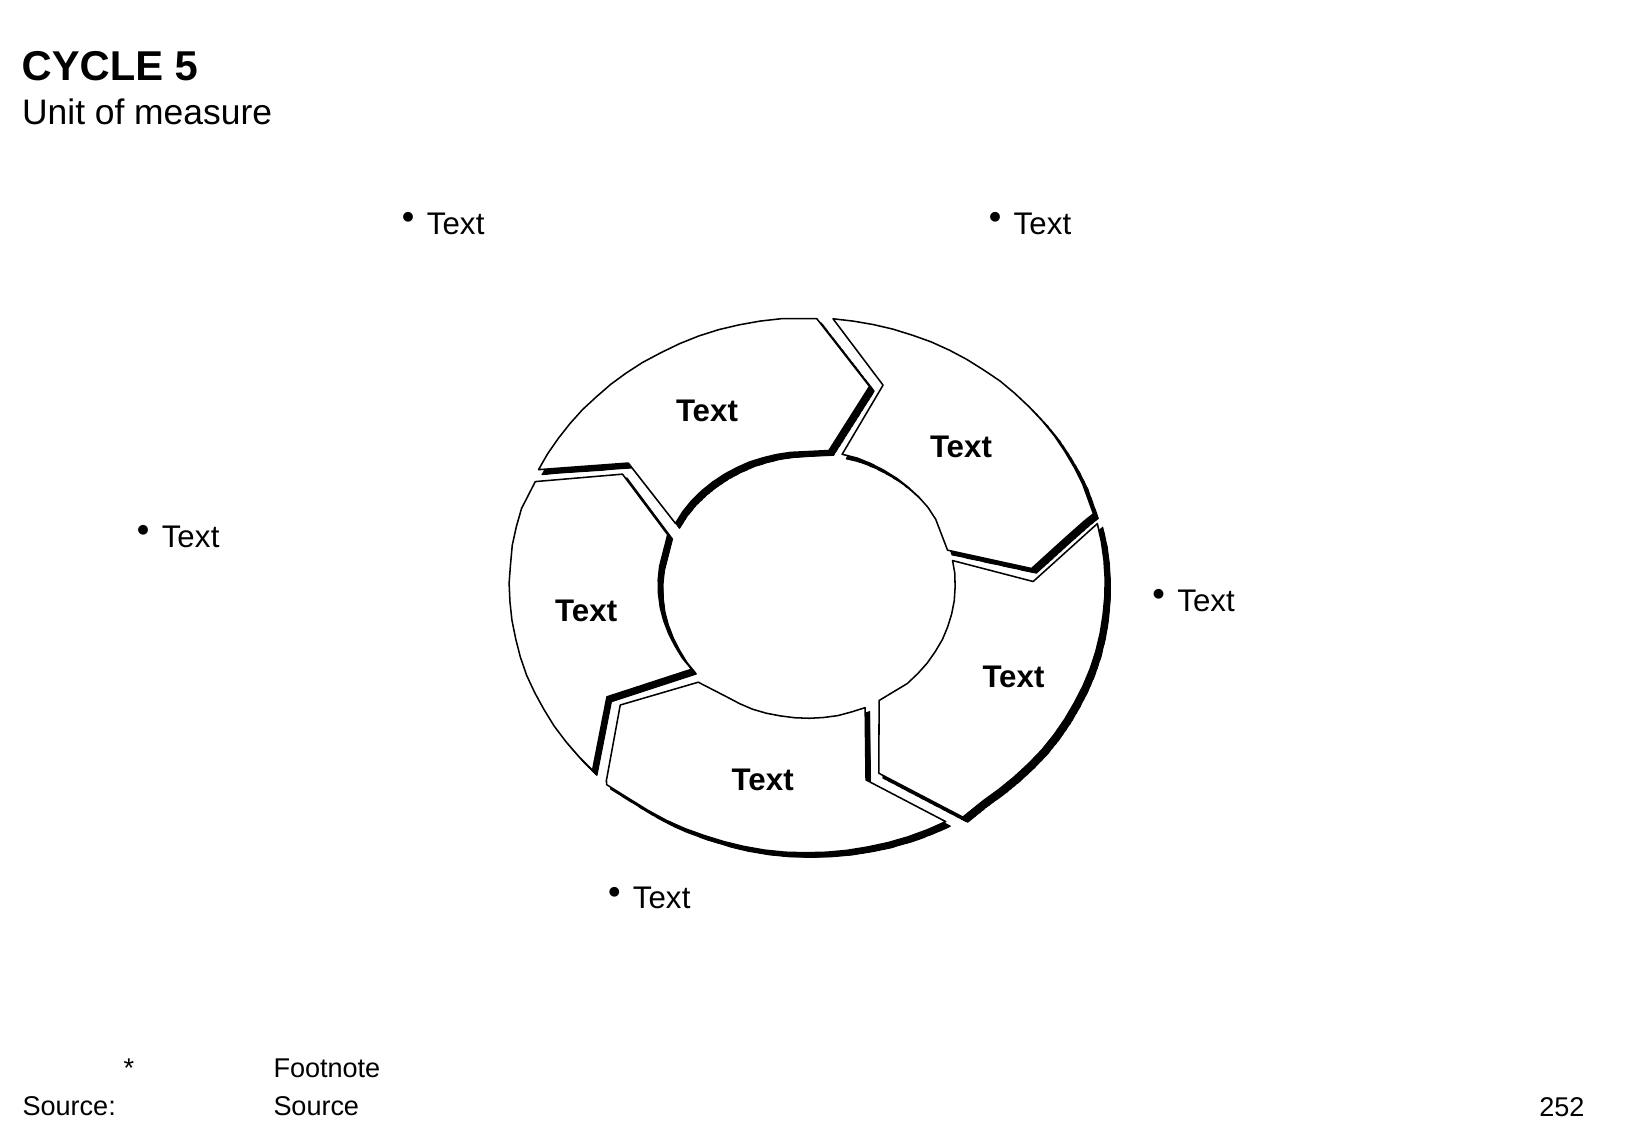

# CYCLE 5
Unit of measure
Text
Text

Text
Text

Text

Text
Text
Text

Text
Text
	*	Footnote
Source:		Source
252